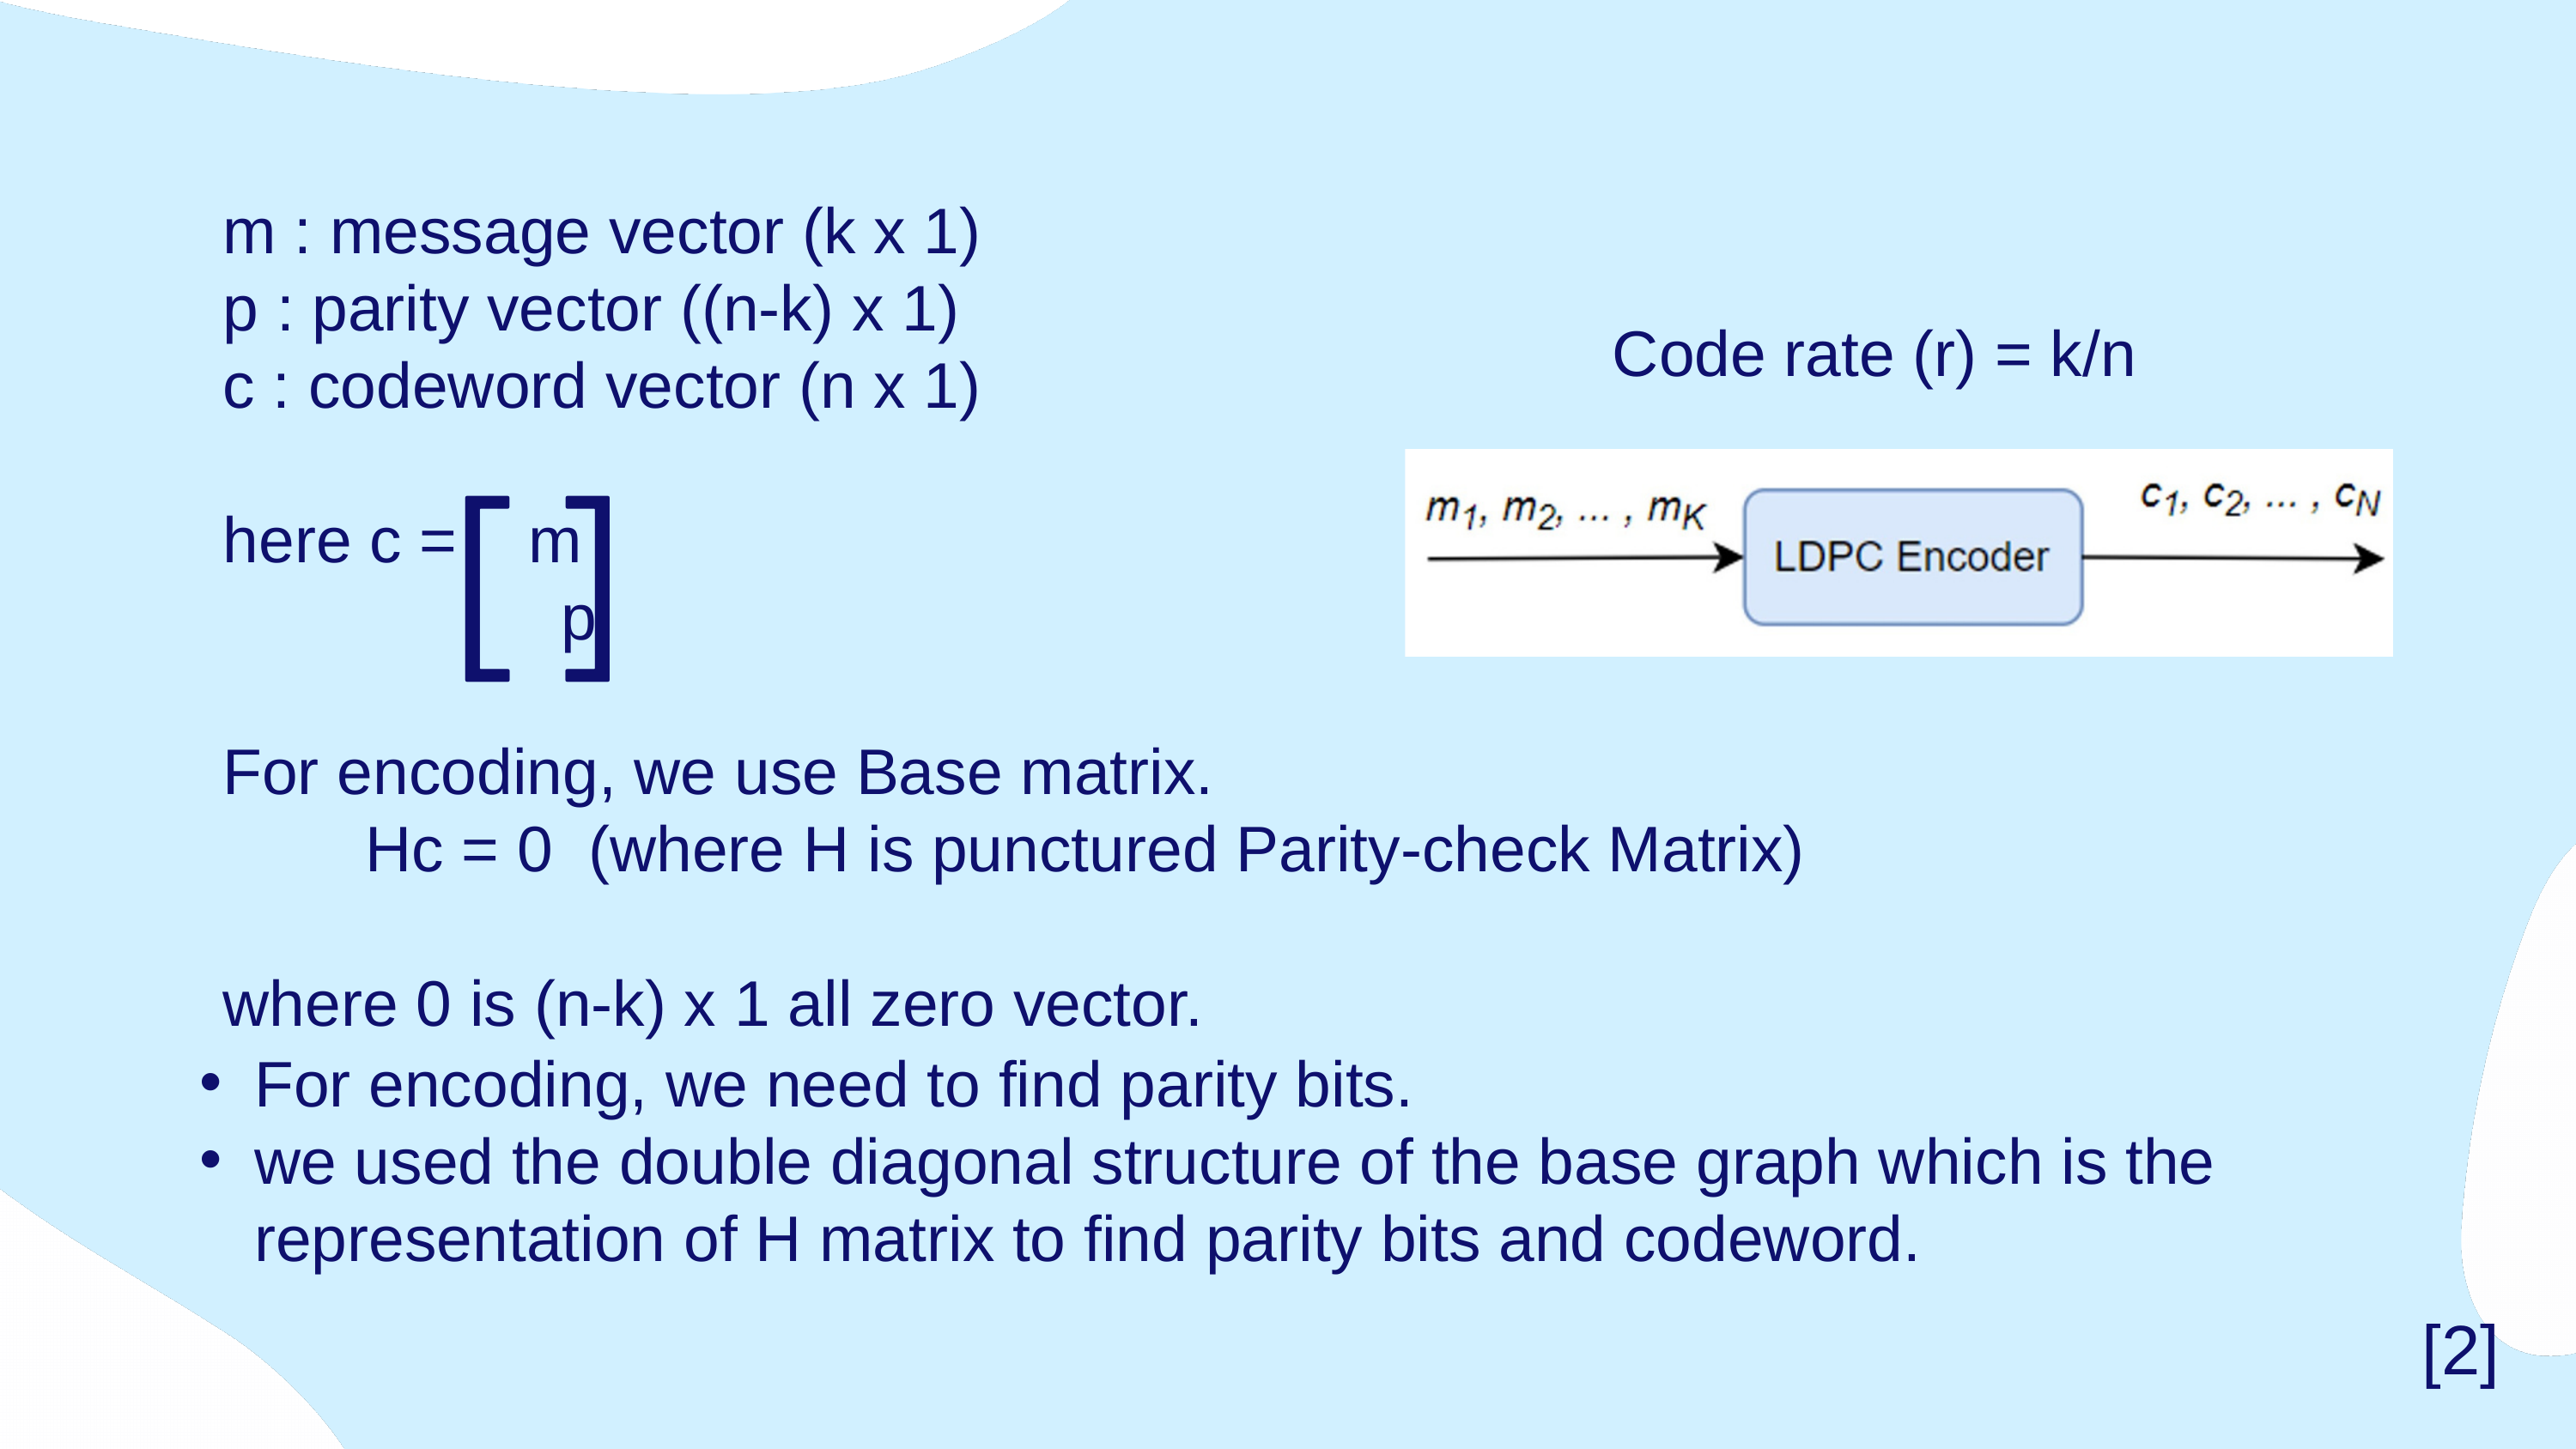

m : message vector (k x 1)
p : parity vector ((n-k) x 1)
c : codeword vector (n x 1)

here c =    m
                   p

For encoding, we use Base matrix.
        Hc = 0  (where H is punctured Parity-check Matrix)

where 0 is (n-k) x 1 all zero vector.

Code rate (r) = k/n
[]

For encoding, we need to find parity bits.
we used the double diagonal structure of the base graph which is the representation of H matrix to find parity bits and codeword.
[2]